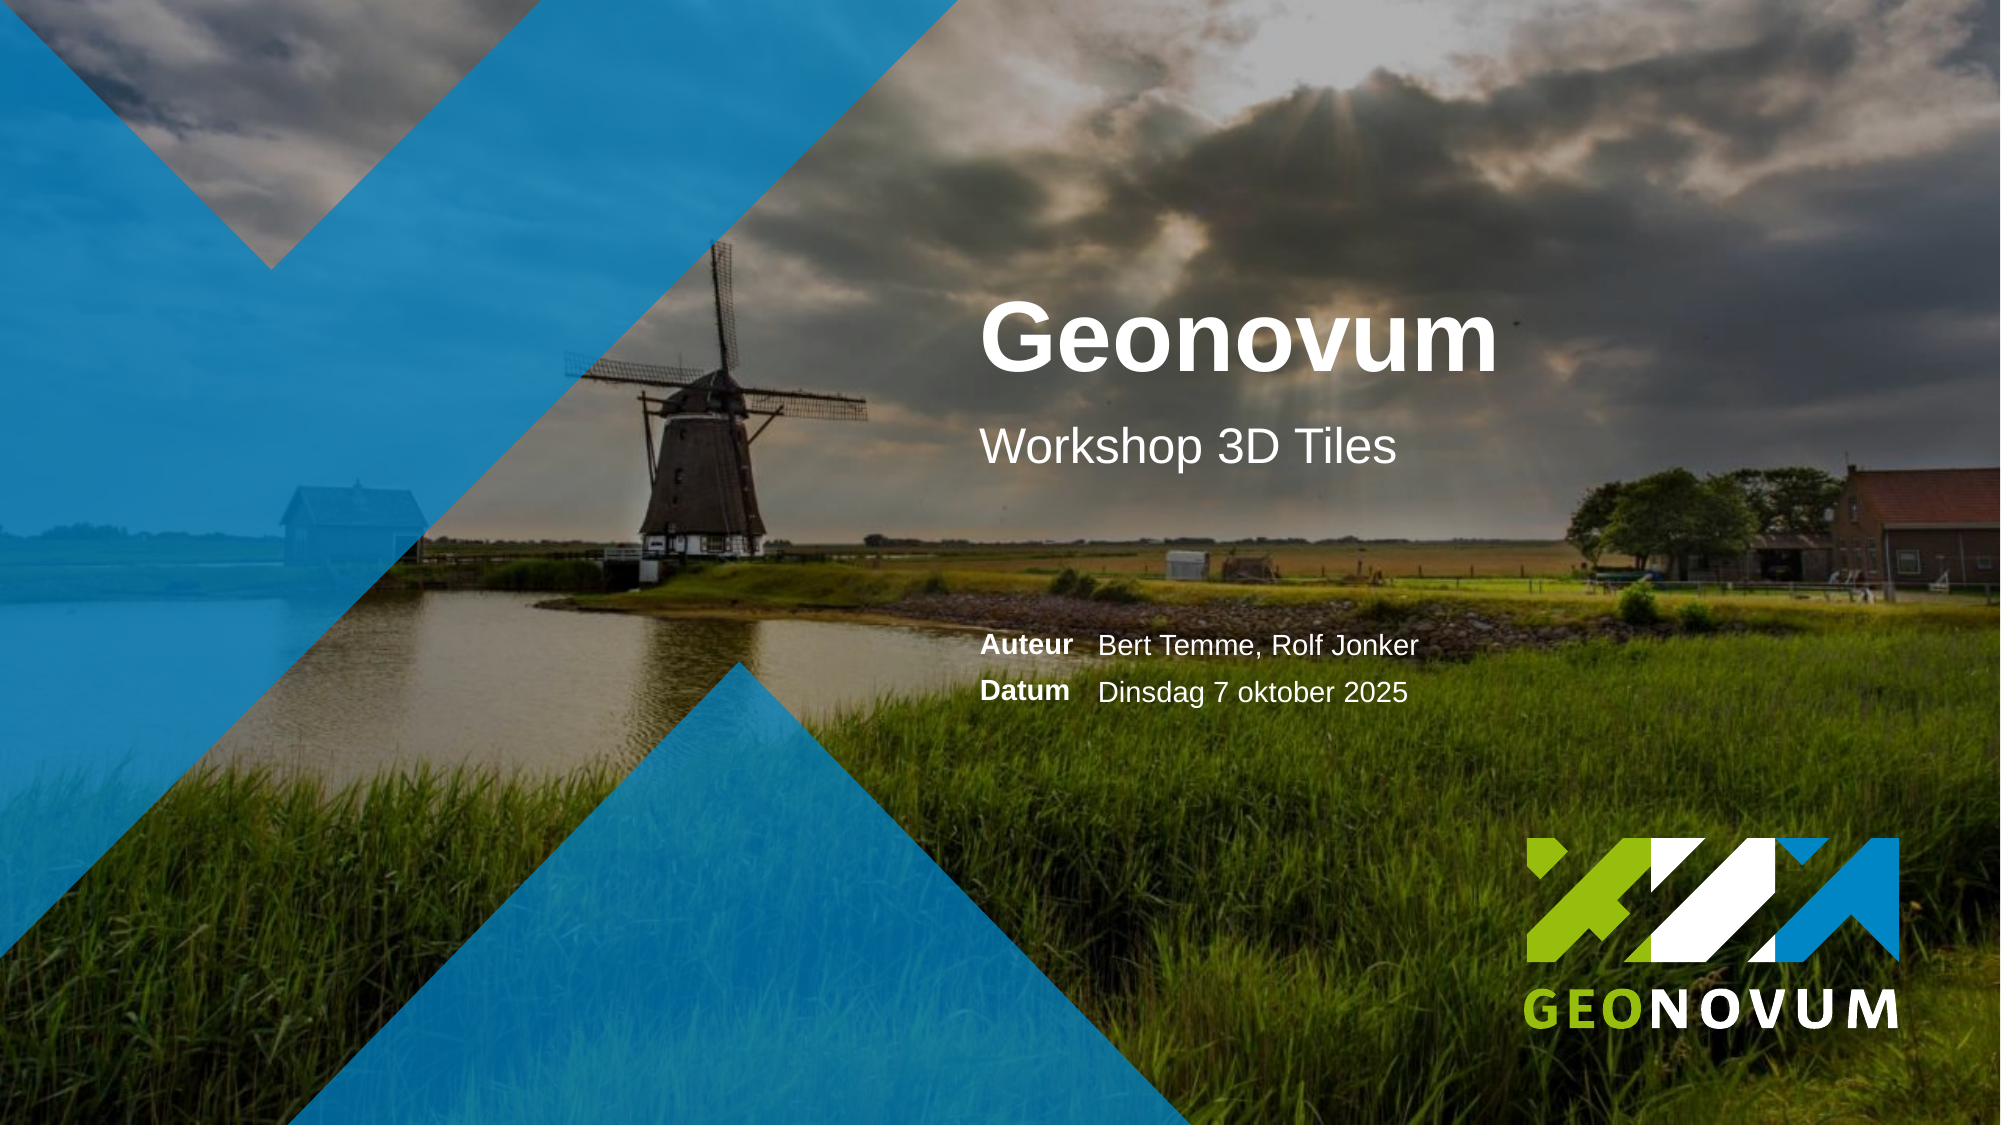

# Geonovum
Workshop 3D Tiles
Bert Temme, Rolf Jonker
Dinsdag 7 oktober 2025
1